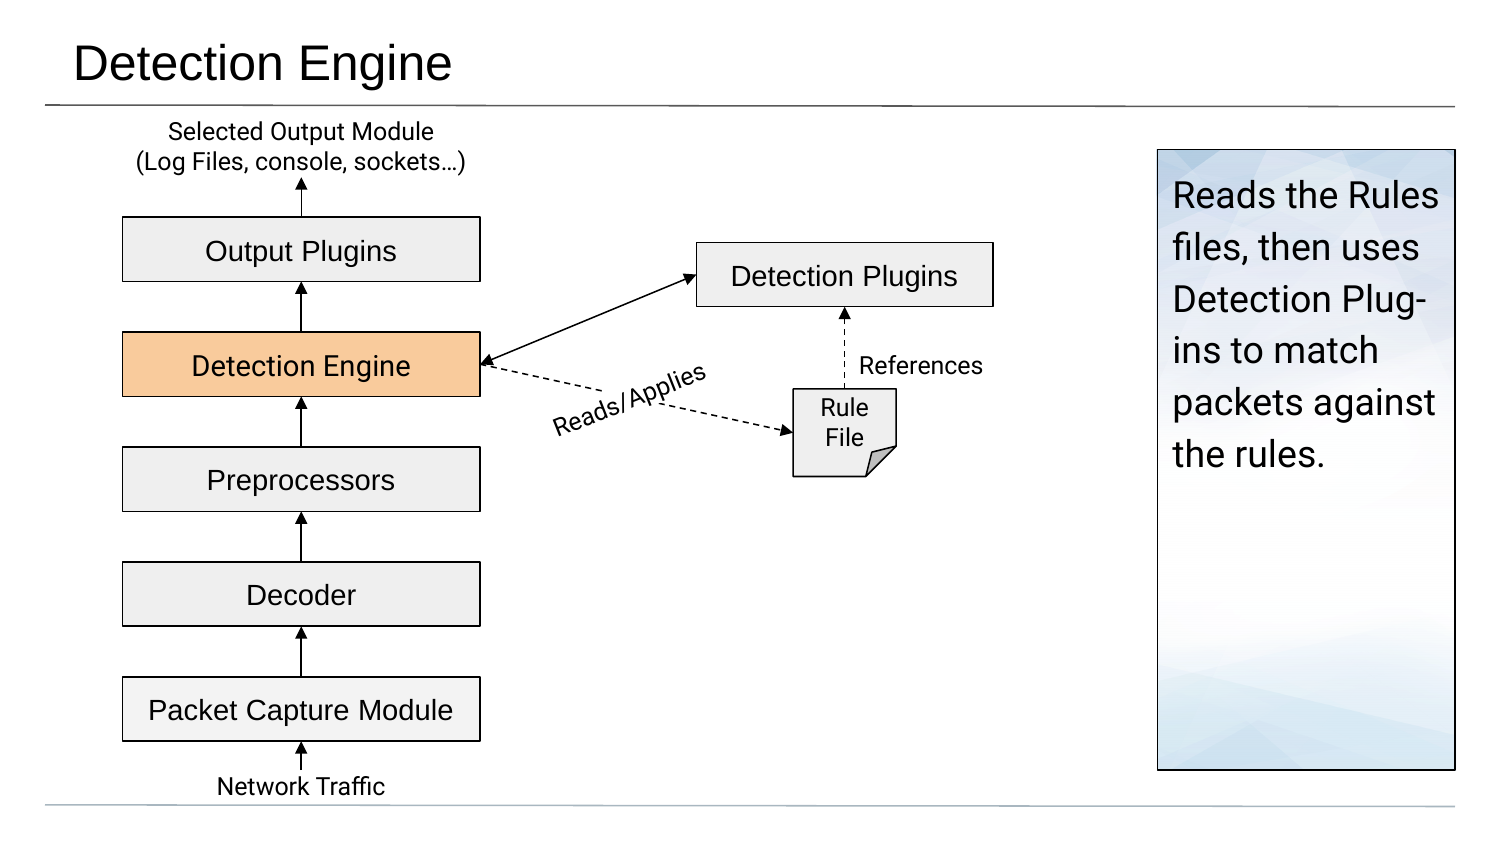

# Detection Engine
Selected Output Module
(Log Files, console, sockets…)
Reads the Rules files, then uses Detection Plug-ins to match packets against the rules.
Output Plugins
Detection Plugins
Detection Engine
References
Reads/Applies
Rule File
Preprocessors
Decoder
Packet Capture Module
Network Traffic